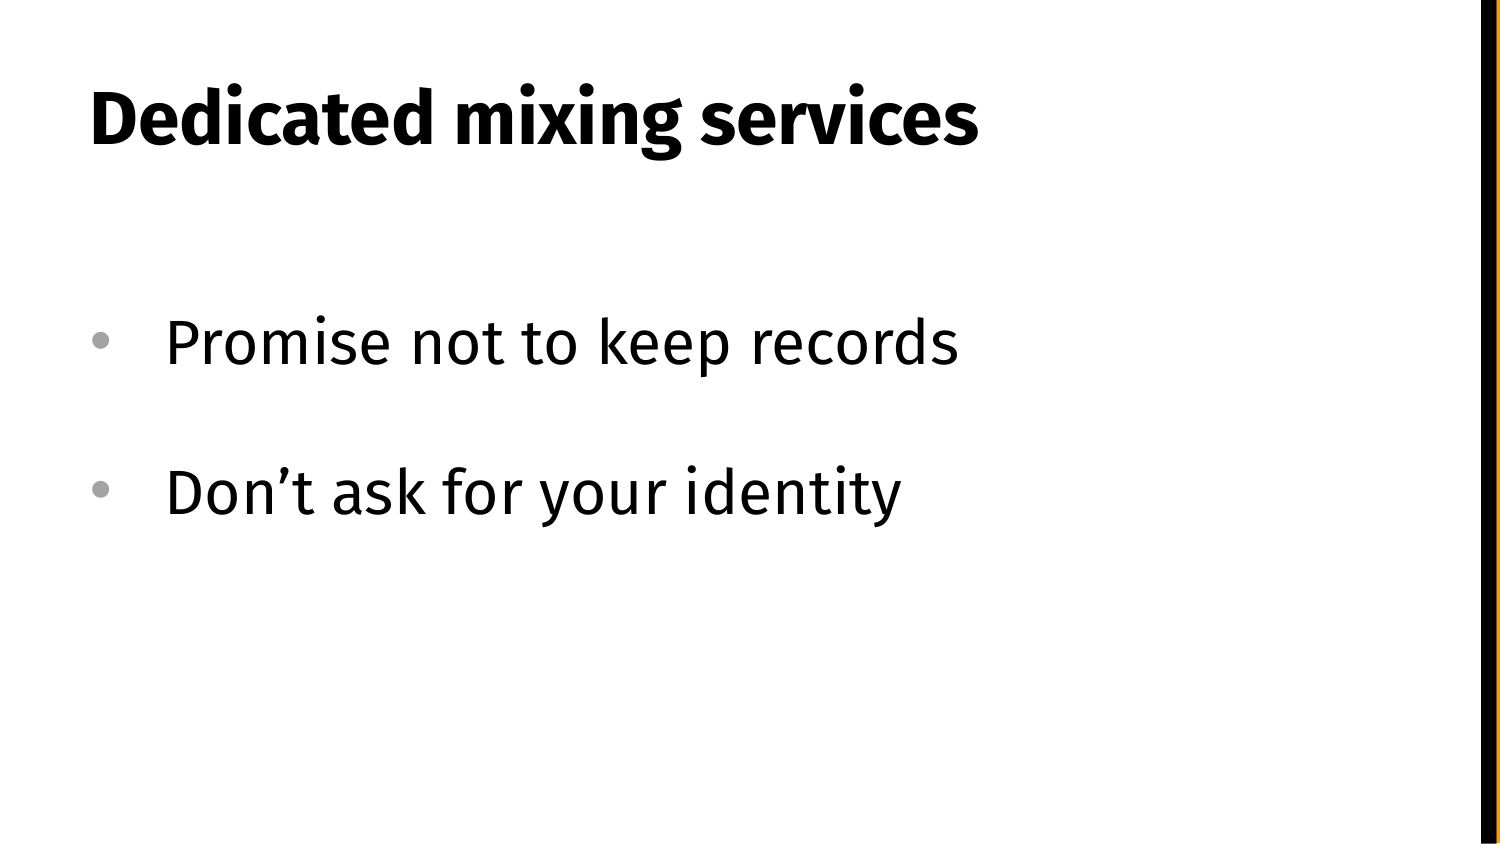

Dedicated mixing services

Promise not to keep records

Don’t ask for your identity